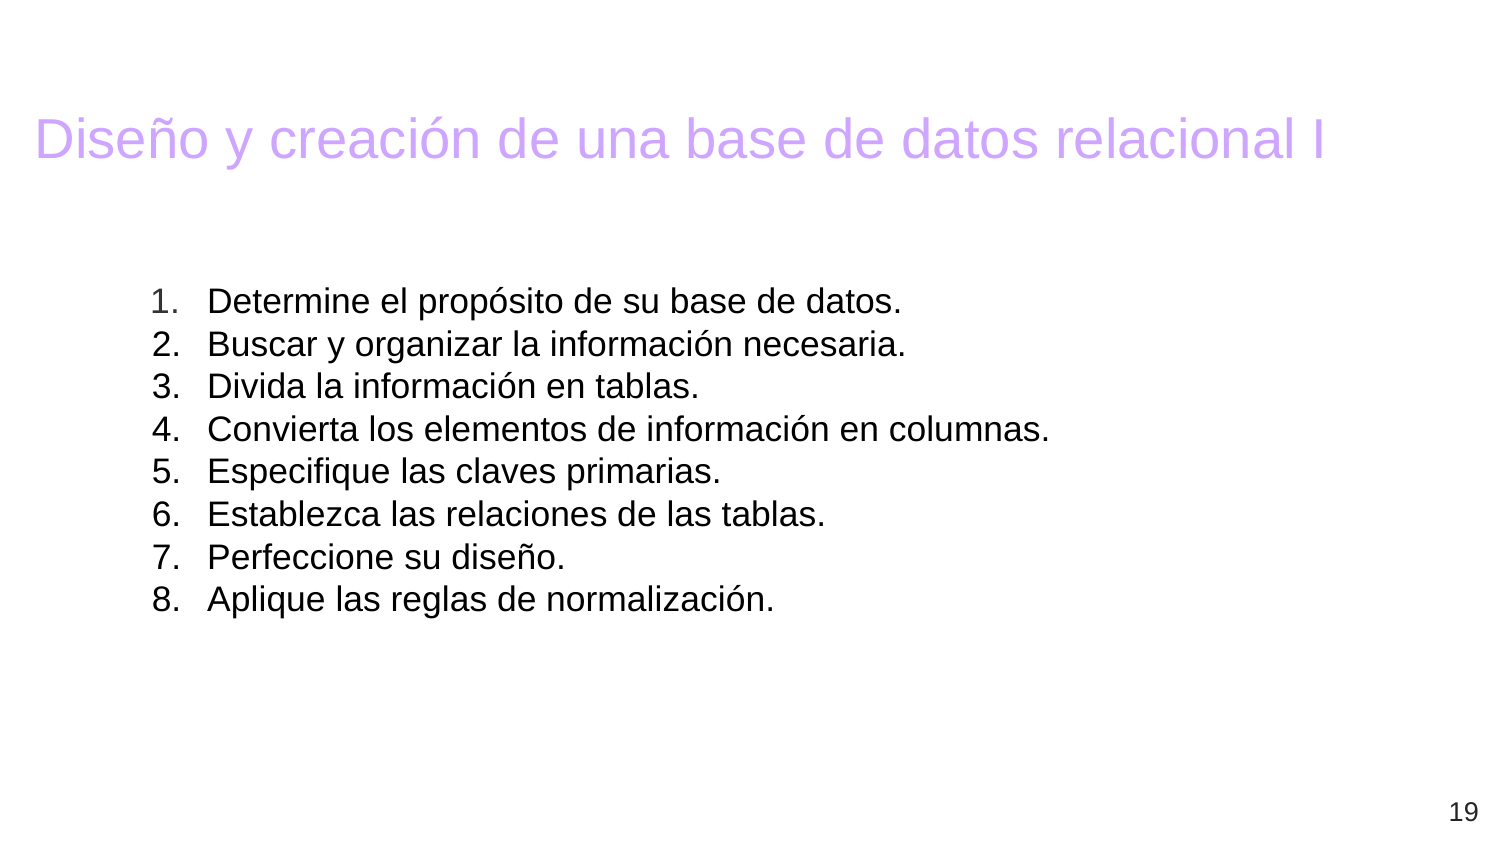

# Diseño y creación de una base de datos relacional I

Determine el propósito de su base de datos.
Buscar y organizar la información necesaria.
Divida la información en tablas.
Convierta los elementos de información en columnas.
Especifique las claves primarias.
Establezca las relaciones de las tablas.
Perfeccione su diseño.
Aplique las reglas de normalización.
19